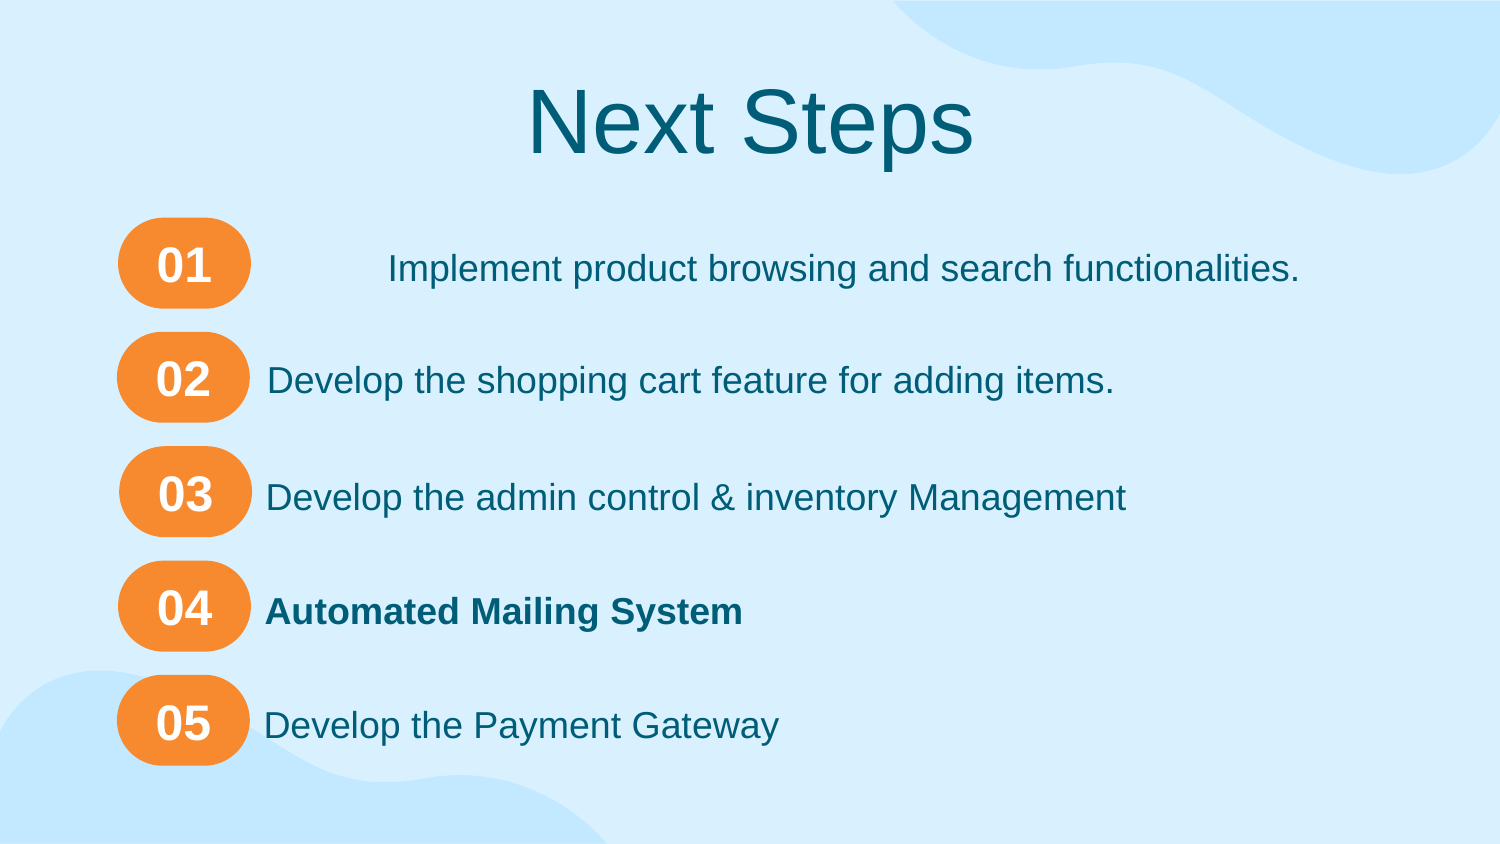

Next Steps
# Implement product browsing and search functionalities.

01
Develop the shopping cart feature for adding items.

02
Develop the admin control & inventory Management

03
Automated Mailing System

04
Develop the Payment Gateway

05